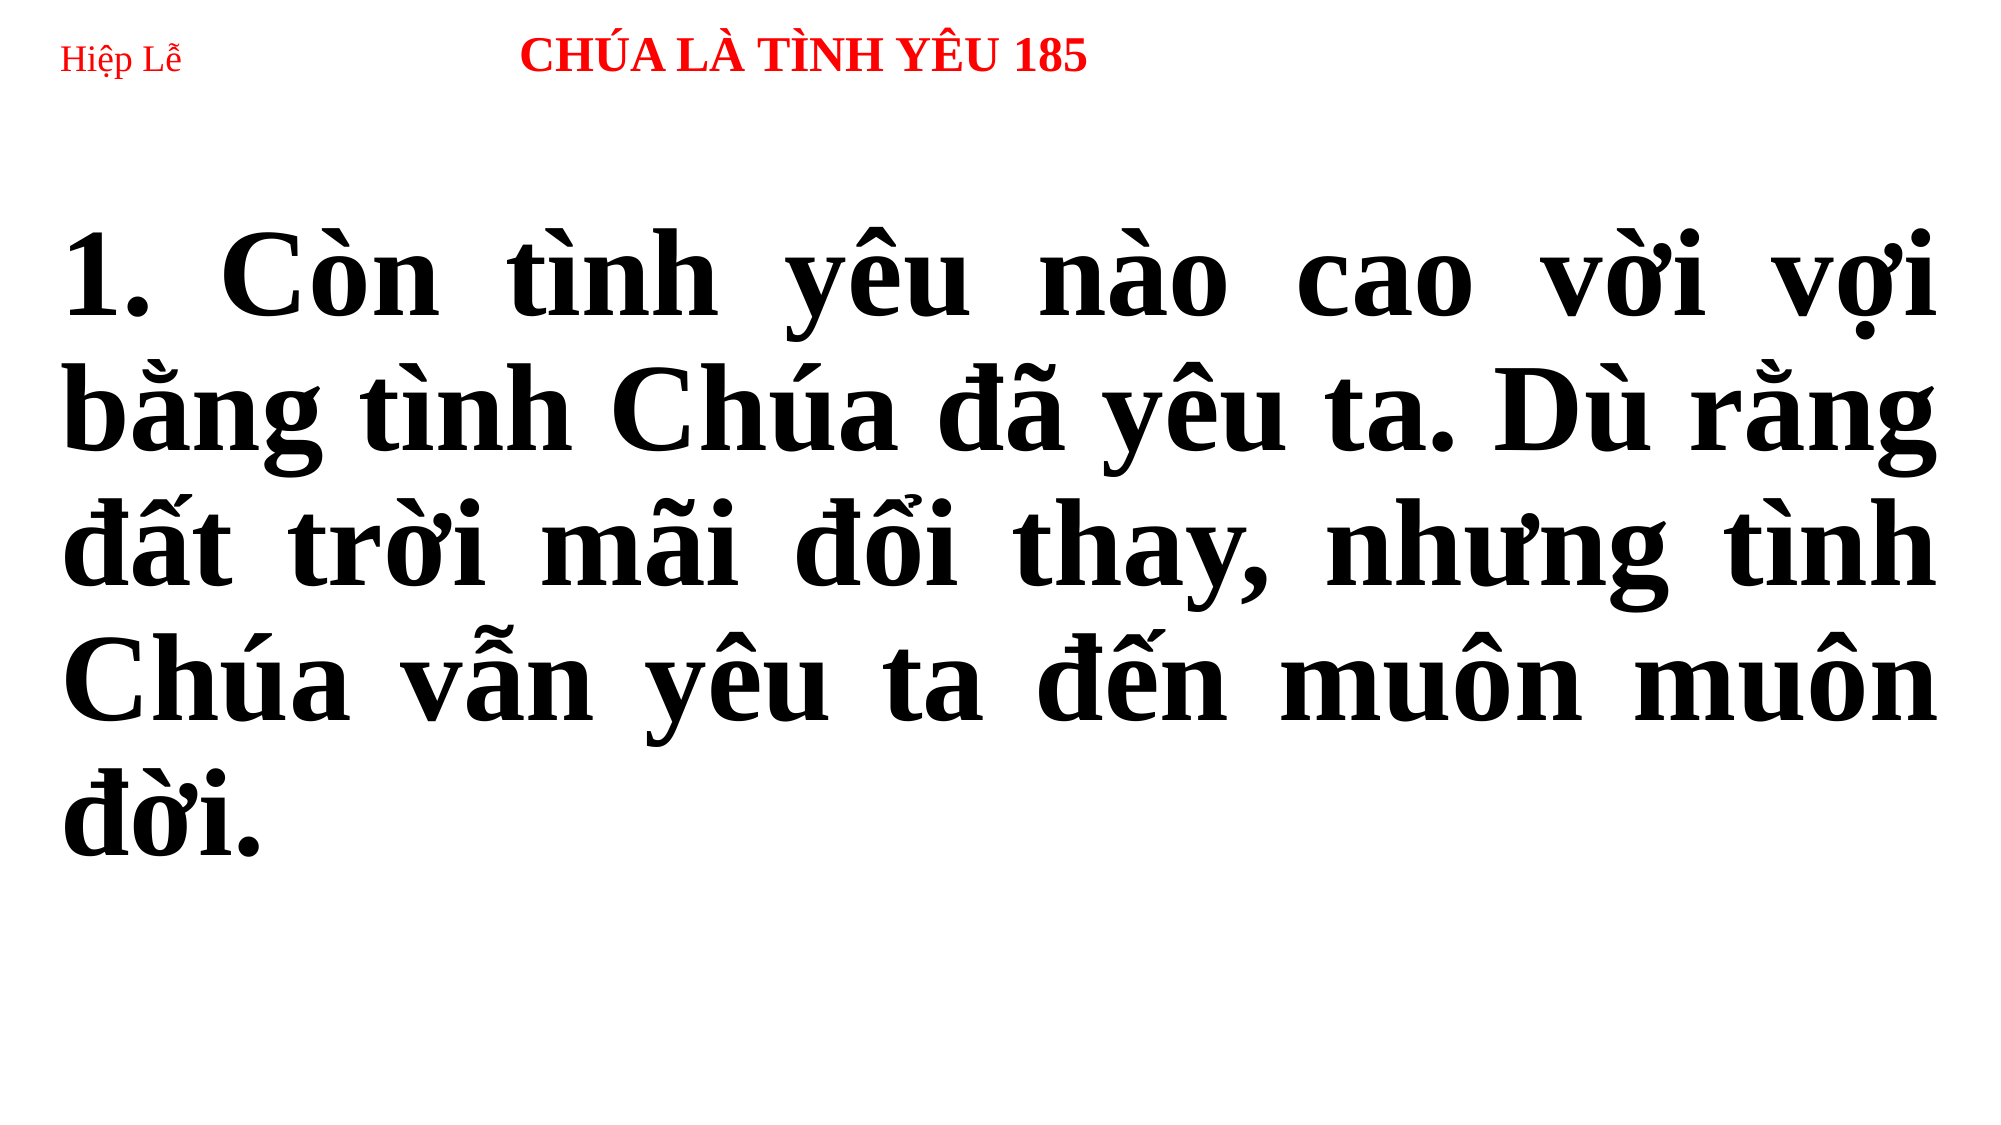

# Hiệp Lễ                         	 CHÚA LÀ TÌNH YÊU 185
1. Còn tình yêu nào cao vời vợi bằng tình Chúa đã yêu ta. Dù rằng đất trời mãi đổi thay, nhưng tình Chúa vẫn yêu ta đến muôn muôn đời.